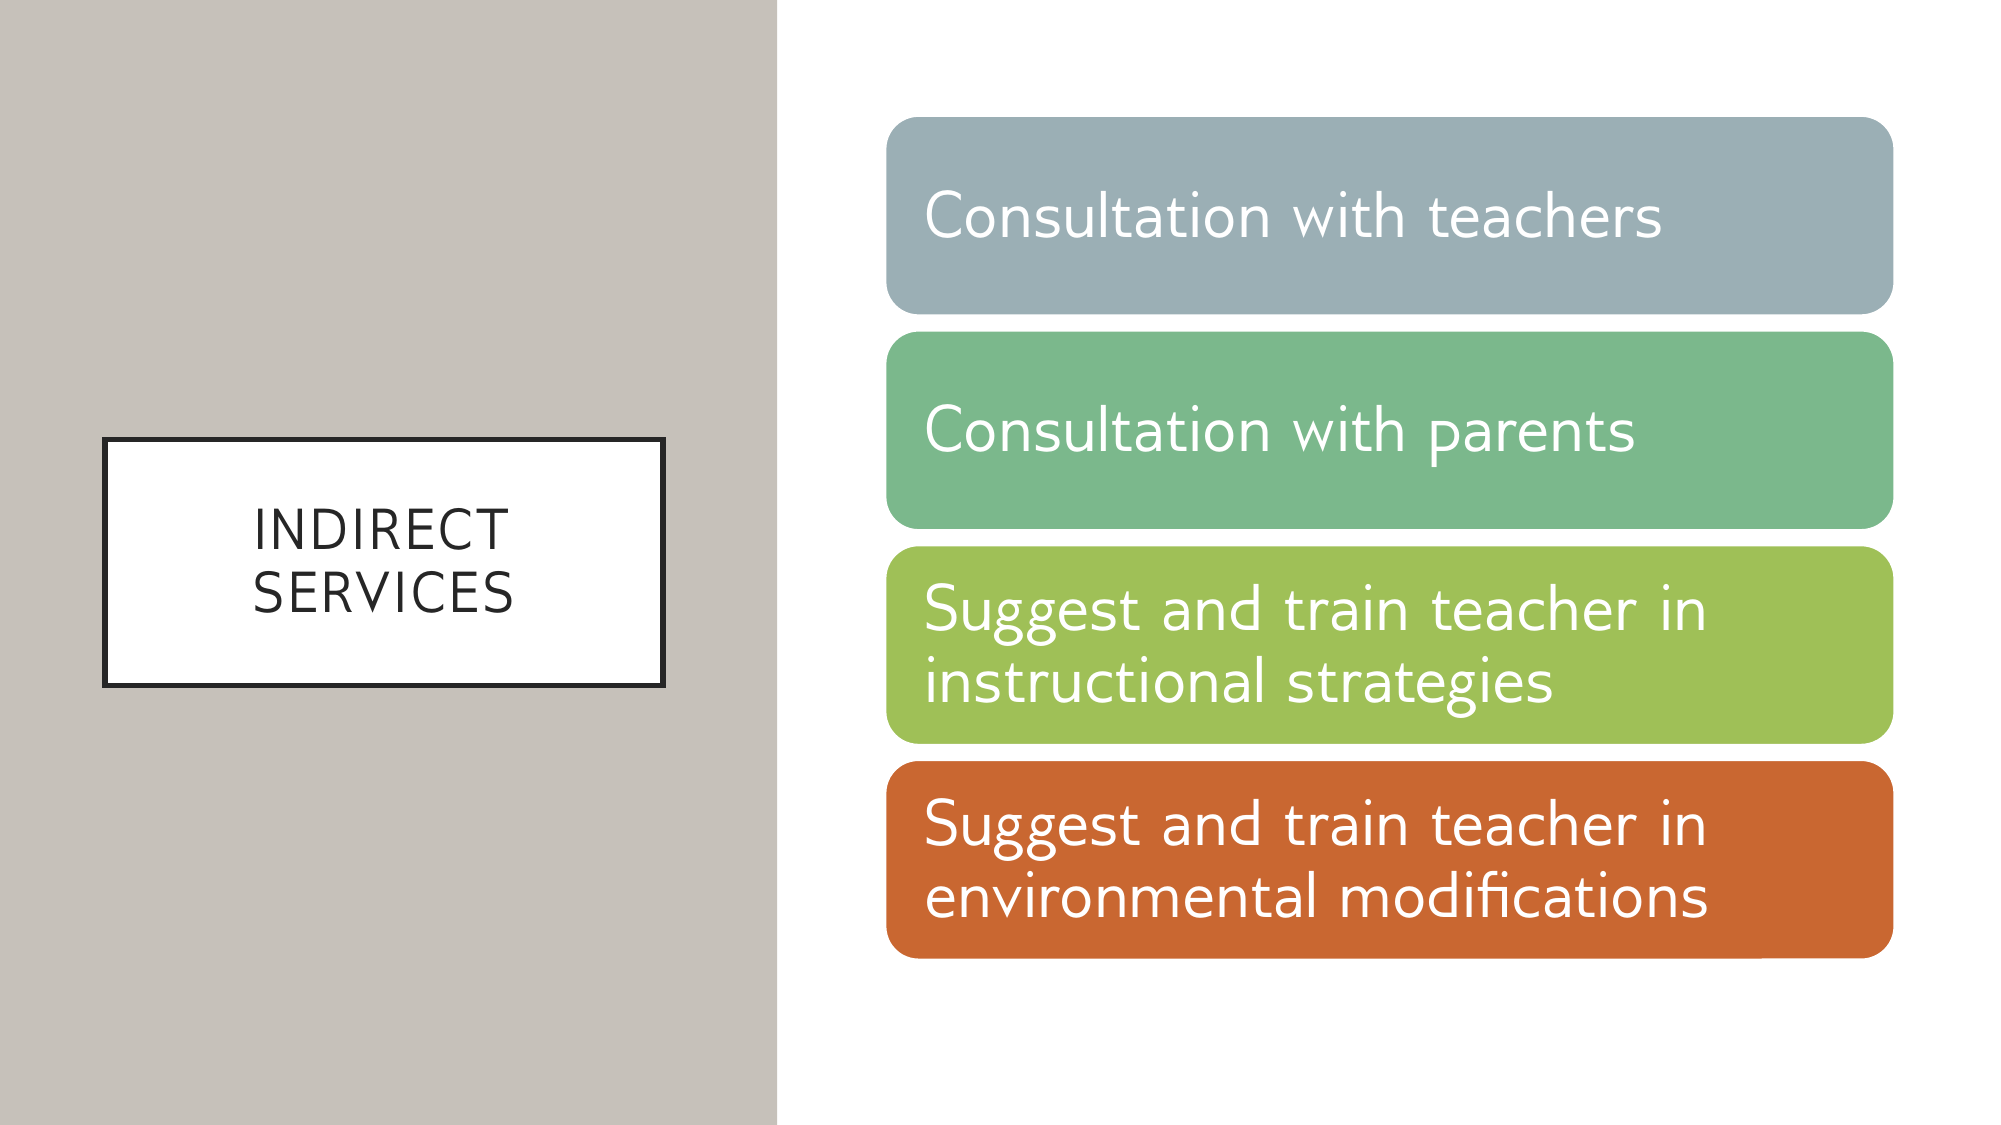

Consultation with teachers
Consultation with parents
Suggest and train teacher in instructional strategies
Suggest and train teacher in environmental modifications
# Indirect services